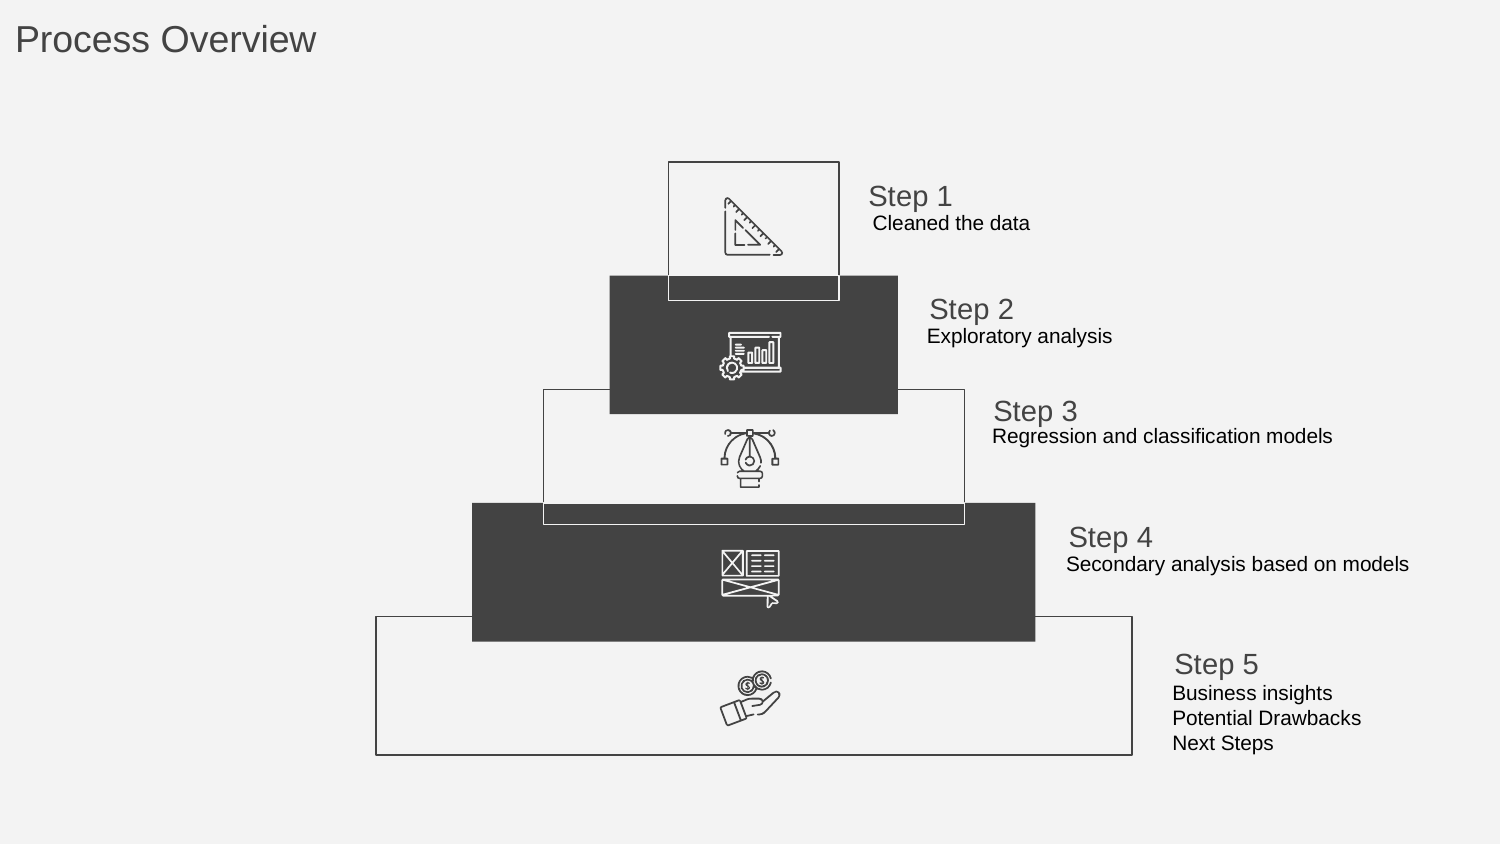

# Process Overview

Step 1
Cleaned the data

Step 2

Exploratory analysis

Step 3

Regression and classification models

Step 4

Secondary analysis based on models

Step 5

Business insights
Potential Drawbacks
Next Steps